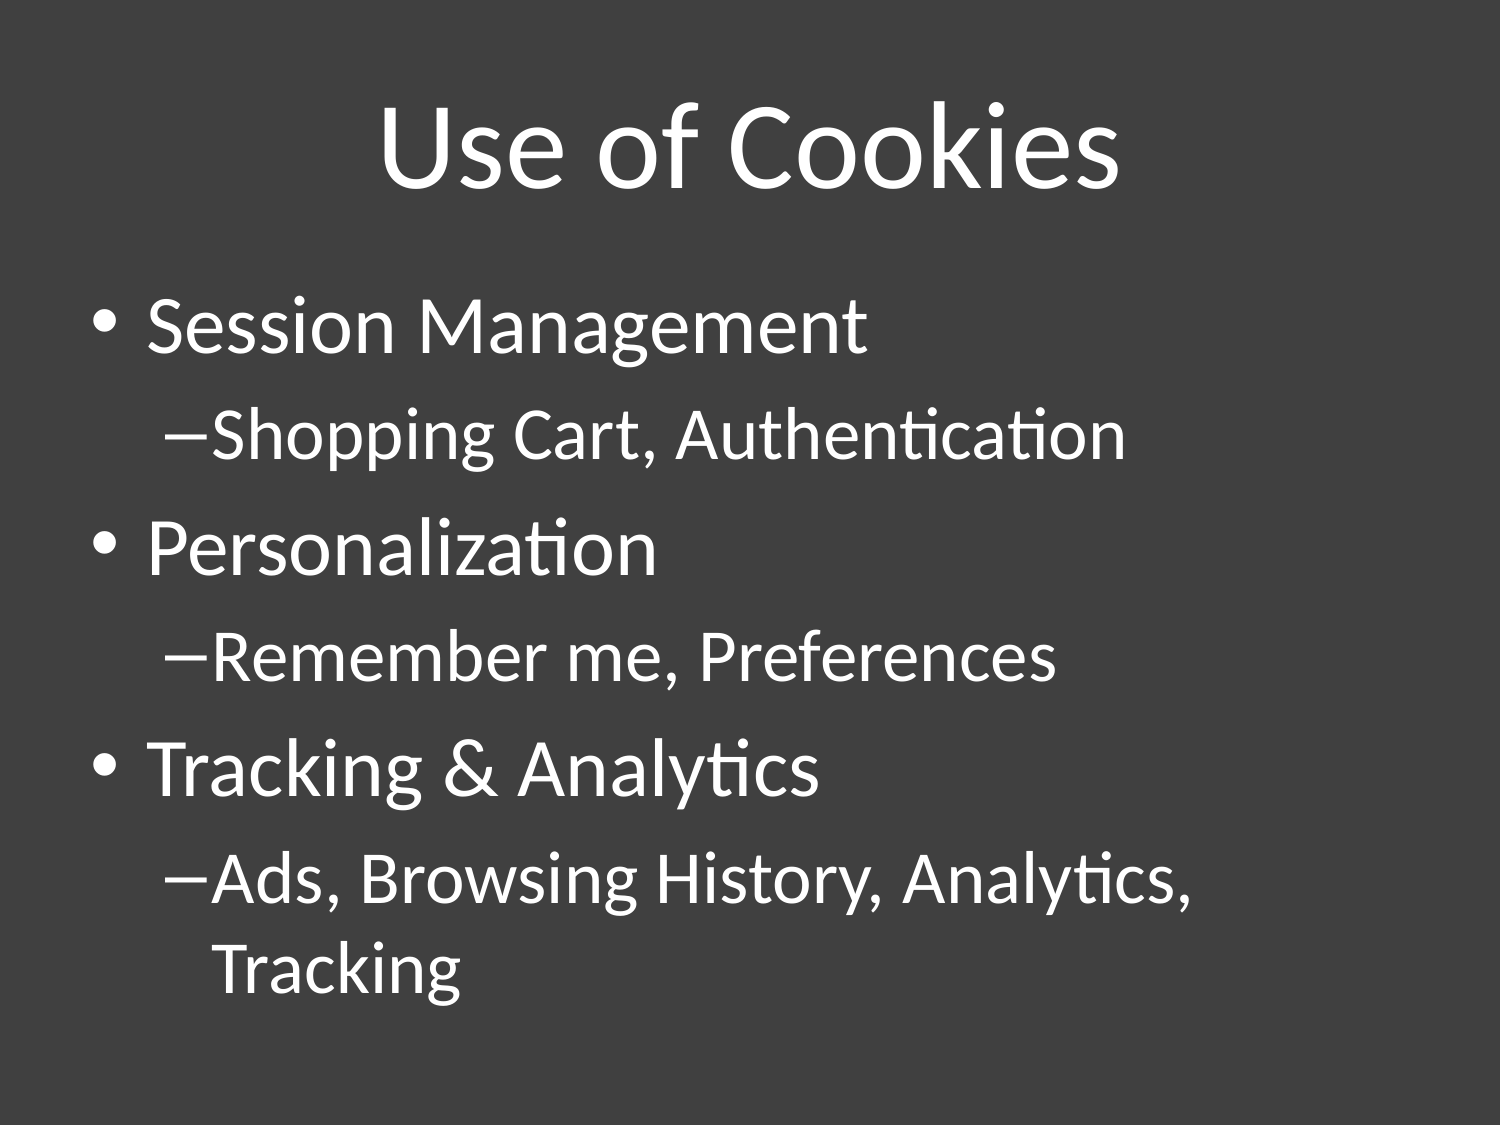

# Use of Cookies
Session Management
Shopping Cart, Authentication
Personalization
Remember me, Preferences
Tracking & Analytics
Ads, Browsing History, Analytics, Tracking